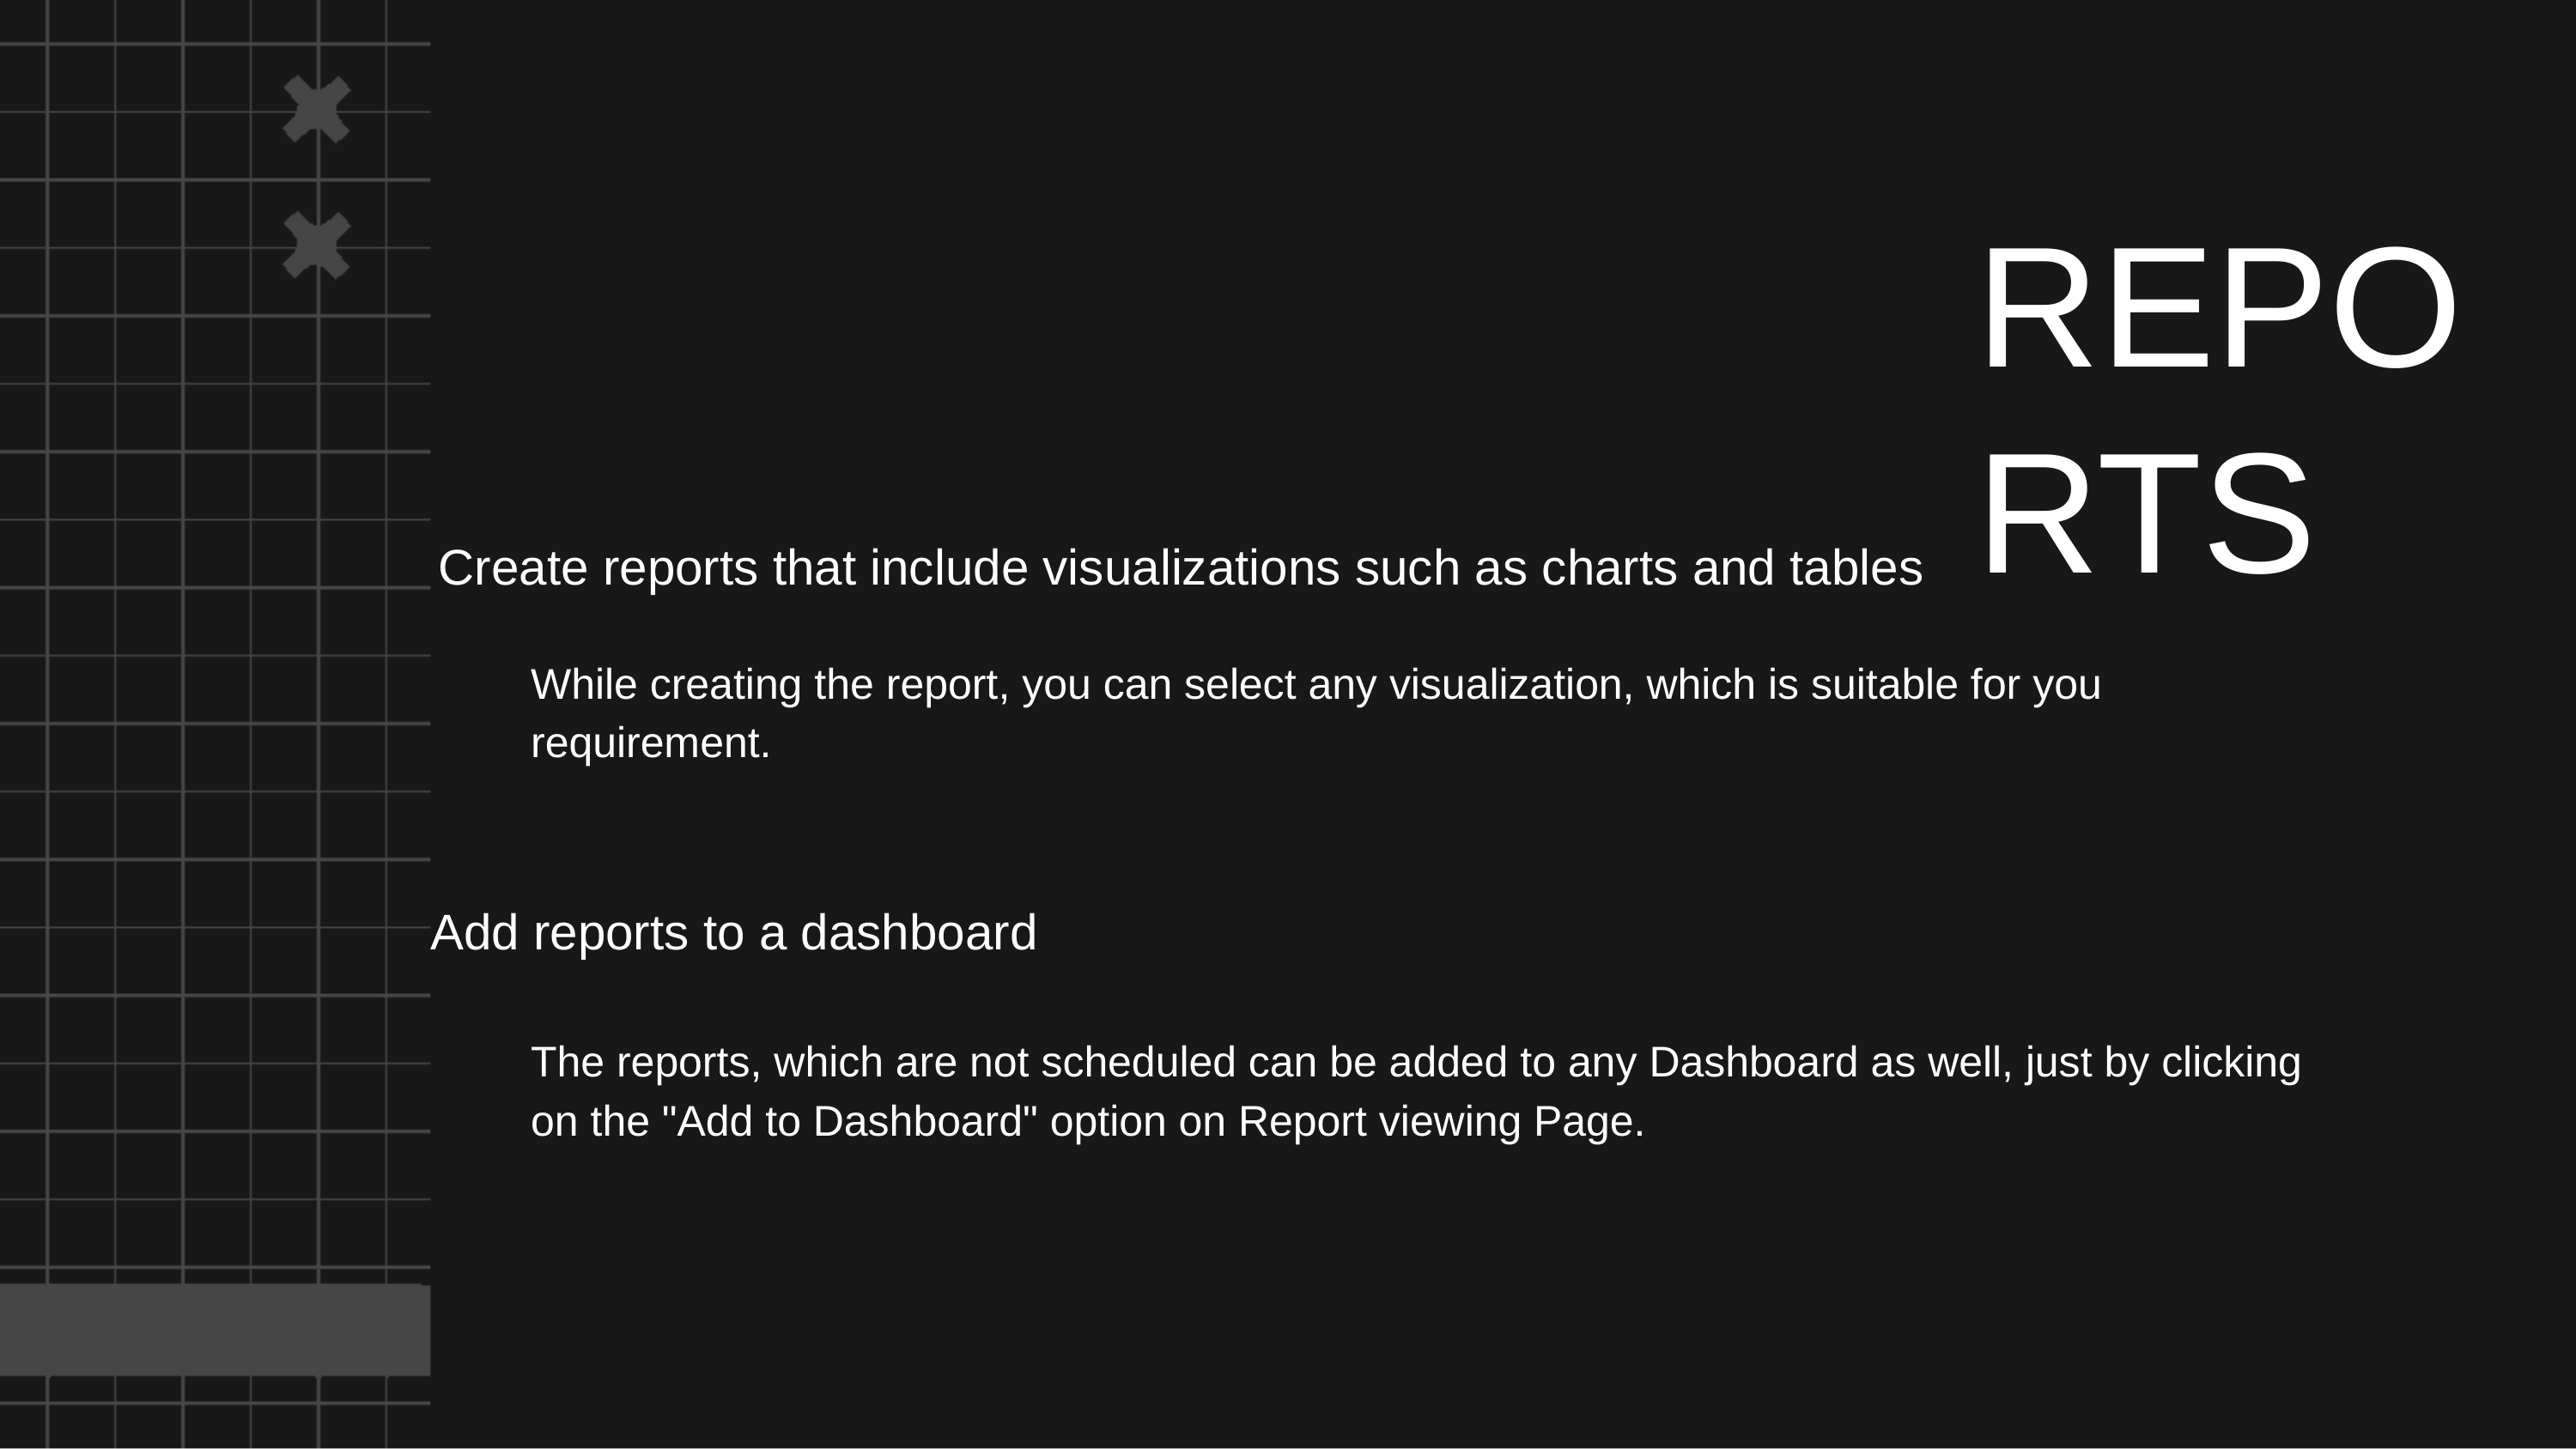

# REPORTS
Create reports that include visualizations such as charts and tables
While creating the report, you can select any visualization, which is suitable for you  requirement.

Add reports to a dashboard

The reports, which are not scheduled can be added to any Dashboard as well, just by clicking  on the "Add to Dashboard" option on Report viewing Page.